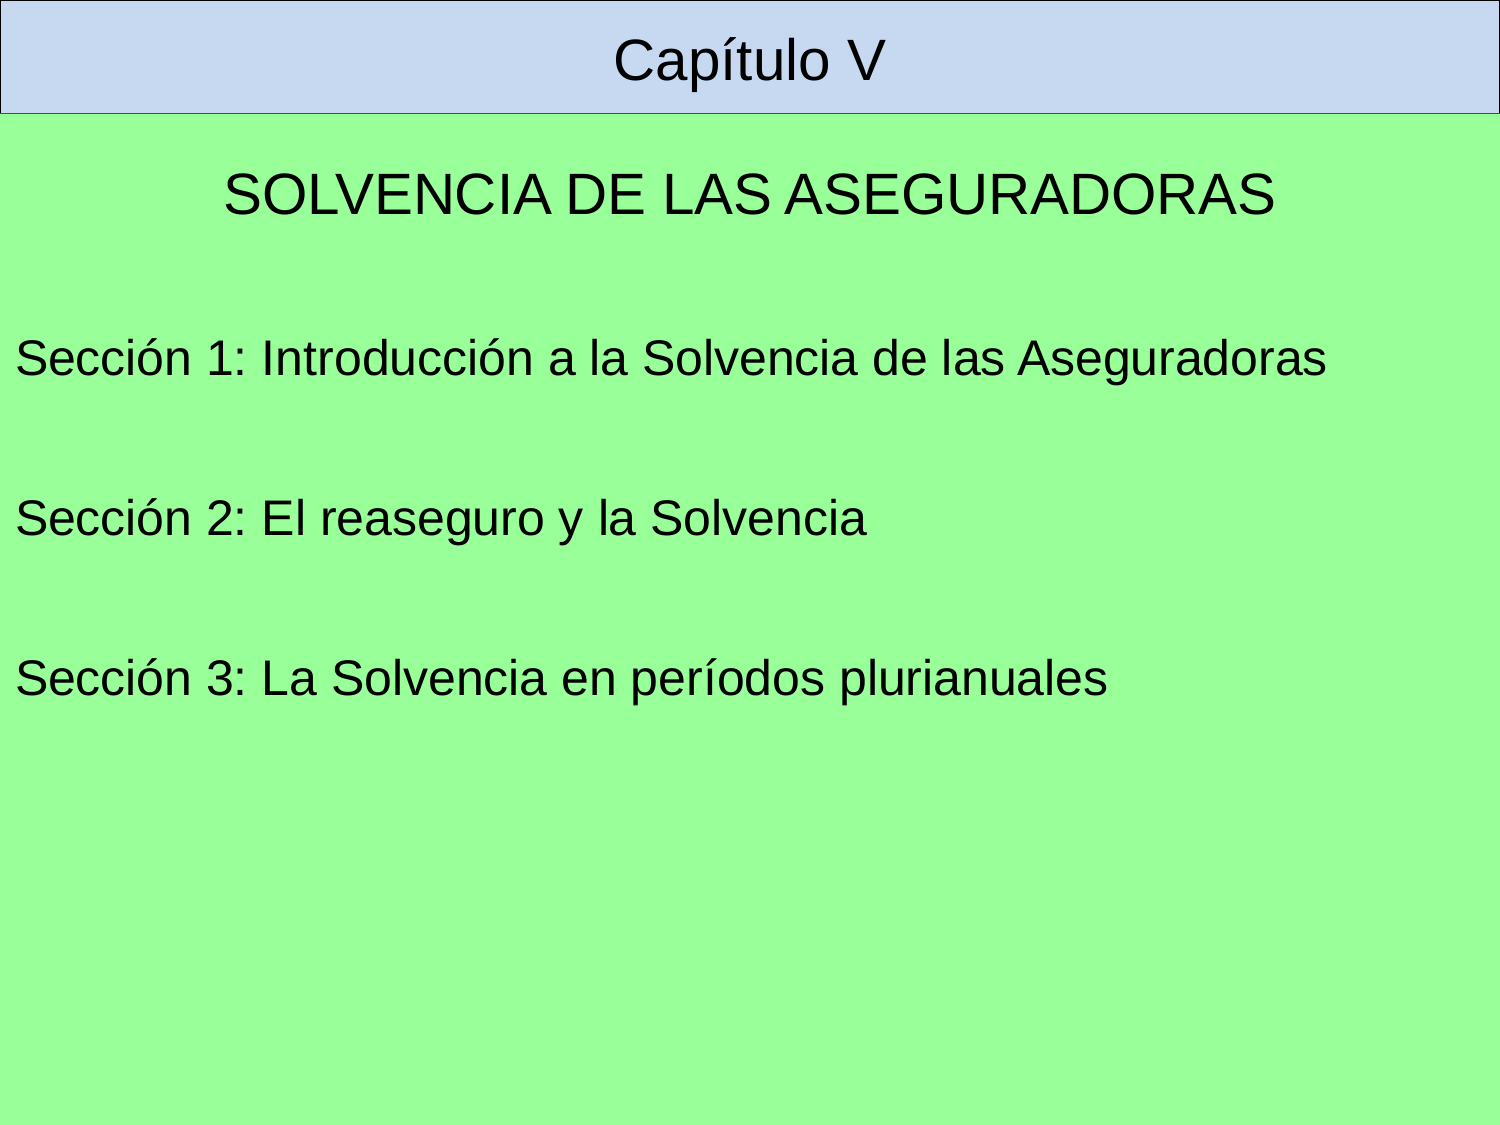

# Capítulo V
SOLVENCIA DE LAS ASEGURADORAS
Sección 1: Introducción a la Solvencia de las Aseguradoras
Sección 2: El reaseguro y la Solvencia
Sección 3: La Solvencia en períodos plurianuales